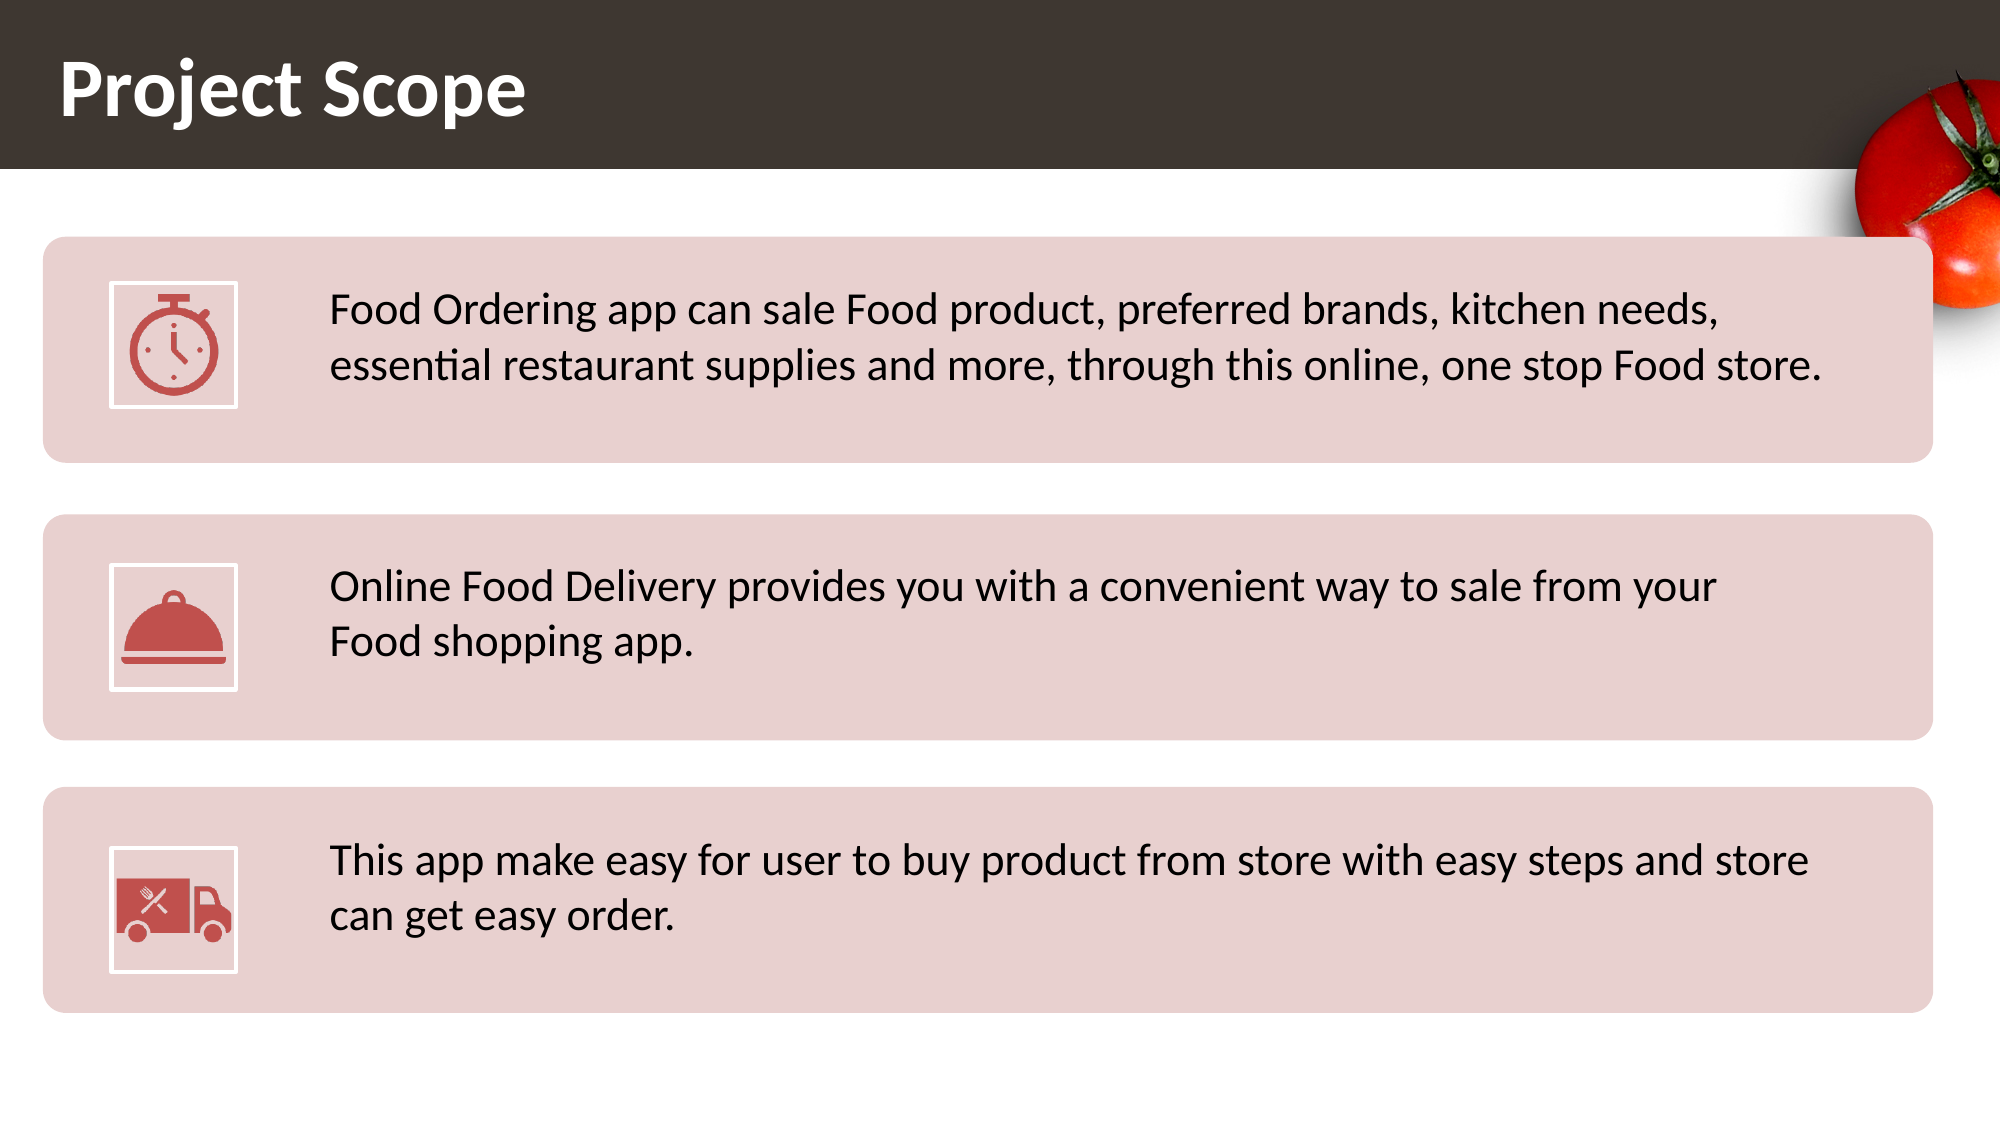

Project Scope

Food Ordering app can sale Food product, preferred brands, kitchen needs,
essential restaurant supplies and more, through this online, one stop Food store.
Online Food Delivery provides you with a convenient way to sale from your
Food shopping app.

This app make easy for user to buy product from store with easy steps and store
can get easy order.